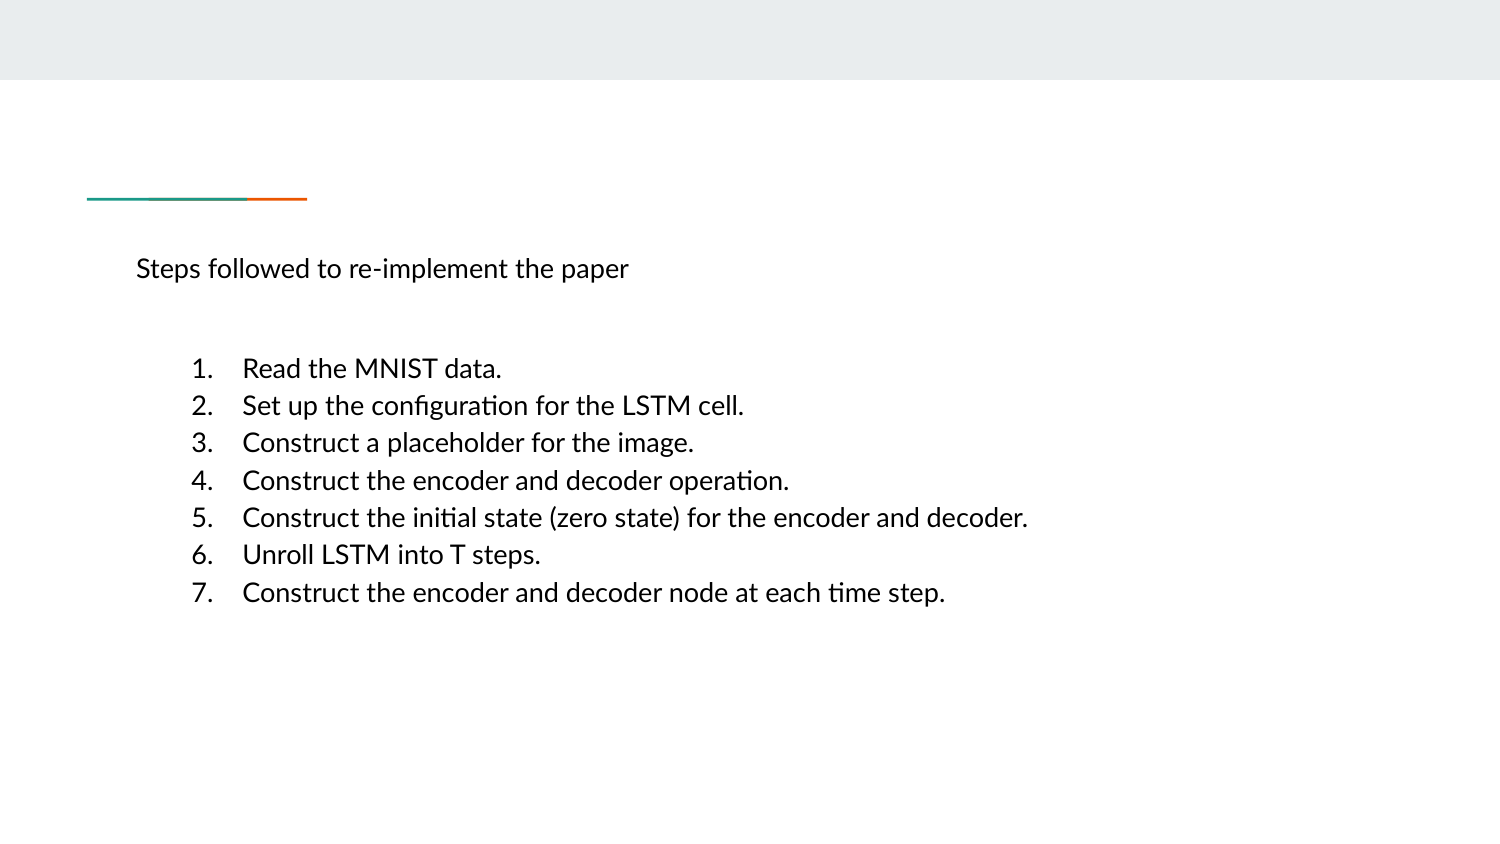

Steps followed to re-implement the paper
Read the MNIST data.
Set up the configuration for the LSTM cell.
Construct a placeholder for the image.
Construct the encoder and decoder operation.
Construct the initial state (zero state) for the encoder and decoder.
Unroll LSTM into T steps.
Construct the encoder and decoder node at each time step.